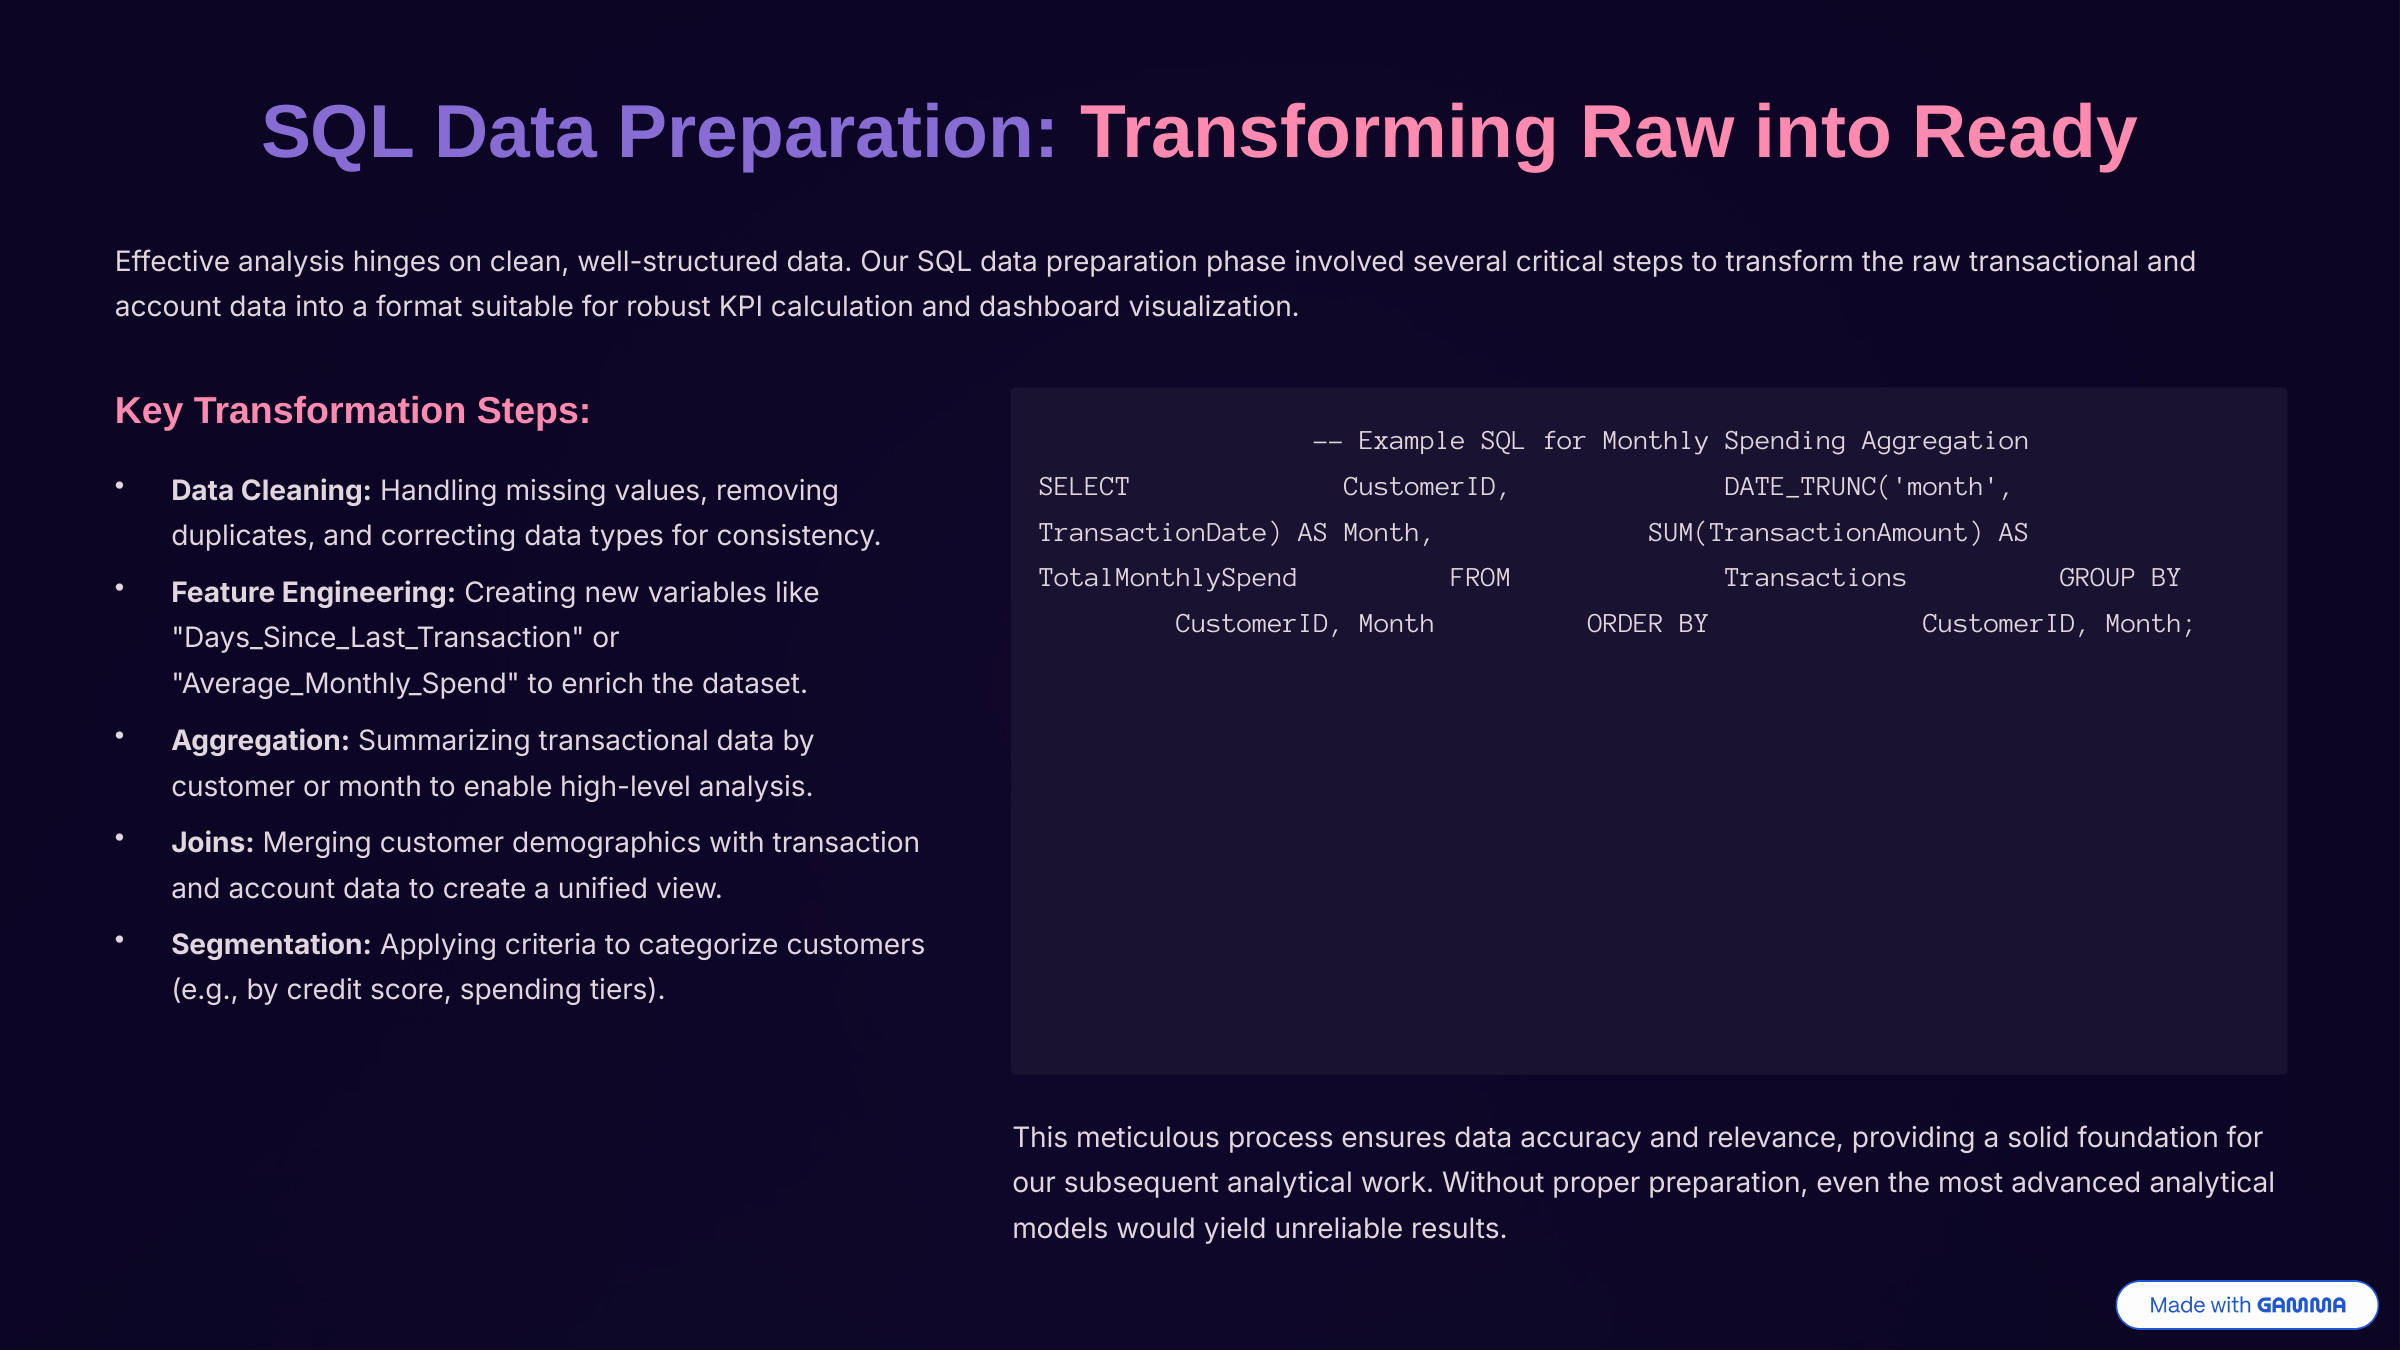

SQL Data Preparation: Transforming Raw into Ready
Effective analysis hinges on clean, well-structured data. Our SQL data preparation phase involved several critical steps to transform the raw transactional and account data into a format suitable for robust KPI calculation and dashboard visualization.
Key Transformation Steps:

                  -- Example SQL for Monthly Spending Aggregation          SELECT              CustomerID,              DATE_TRUNC('month', TransactionDate) AS Month,              SUM(TransactionAmount) AS TotalMonthlySpend          FROM              Transactions          GROUP BY              CustomerID, Month          ORDER BY              CustomerID, Month;
Data Cleaning: Handling missing values, removing duplicates, and correcting data types for consistency.
Feature Engineering: Creating new variables like "Days_Since_Last_Transaction" or "Average_Monthly_Spend" to enrich the dataset.
Aggregation: Summarizing transactional data by customer or month to enable high-level analysis.
Joins: Merging customer demographics with transaction and account data to create a unified view.
Segmentation: Applying criteria to categorize customers (e.g., by credit score, spending tiers).
This meticulous process ensures data accuracy and relevance, providing a solid foundation for our subsequent analytical work. Without proper preparation, even the most advanced analytical models would yield unreliable results.